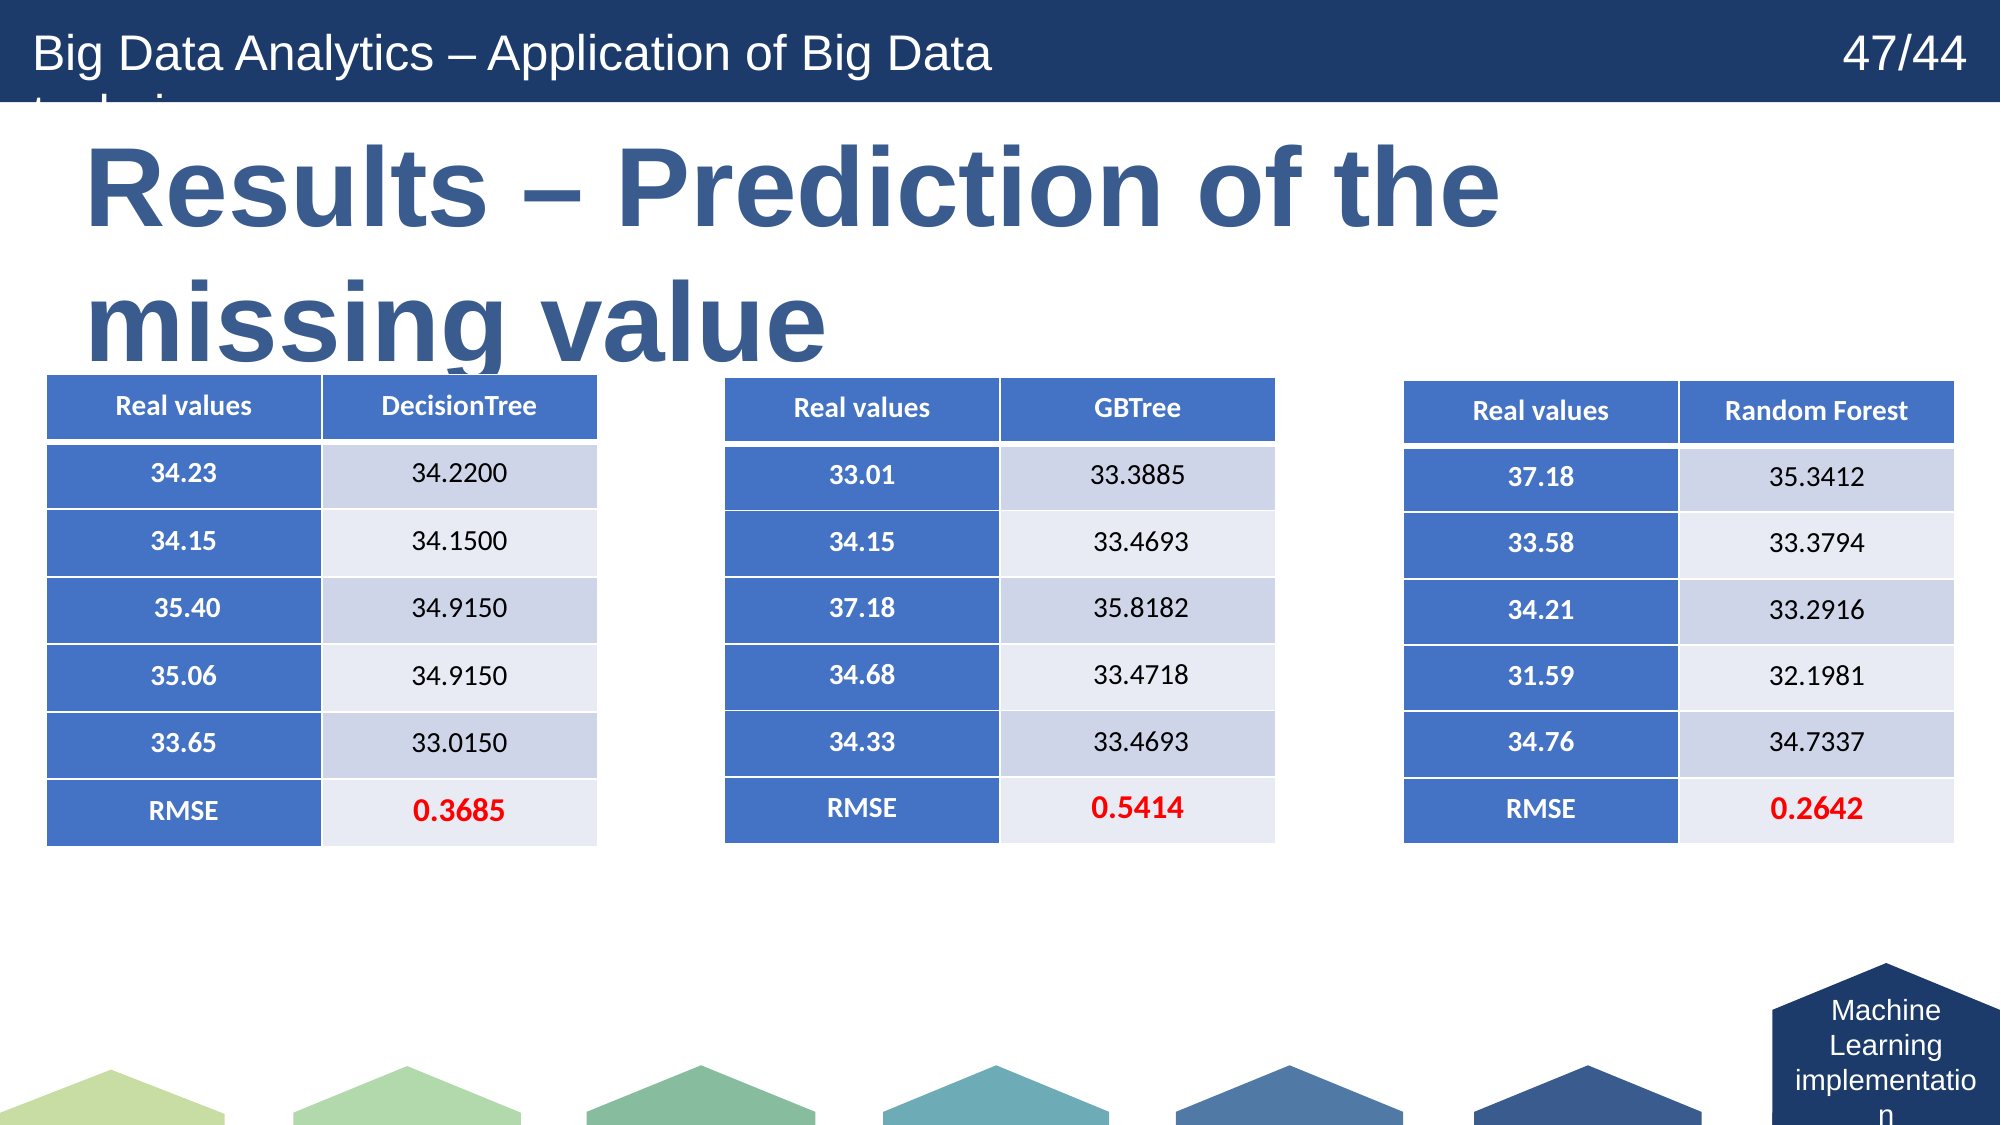

Big Data Analytics – Application of Big Data techniques
47/44
Results – Prediction of the missing value

| Real values | DecisionTree |
| --- | --- |
| 34.23 | 34.2200 |
| 34.15 | 34.1500 |
| 35.40 | 34.9150 |
| 35.06 | 34.9150 |
| 33.65 | 33.0150 |
| RMSE | 0.3685 |
| Real values | GBTree |
| --- | --- |
| 33.01 | 33.3885 |
| 34.15 | 33.4693 |
| 37.18 | 35.8182 |
| 34.68 | 33.4718 |
| 34.33 | 33.4693 |
| RMSE | 0.5414 |
| Real values | Random Forest |
| --- | --- |
| 37.18 | 35.3412 |
| 33.58 | 33.3794 |
| 34.21 | 33.2916 |
| 31.59 | 32.1981 |
| 34.76 | 34.7337 |
| RMSE | 0.2642 |
Machine Learning implementation

Risks